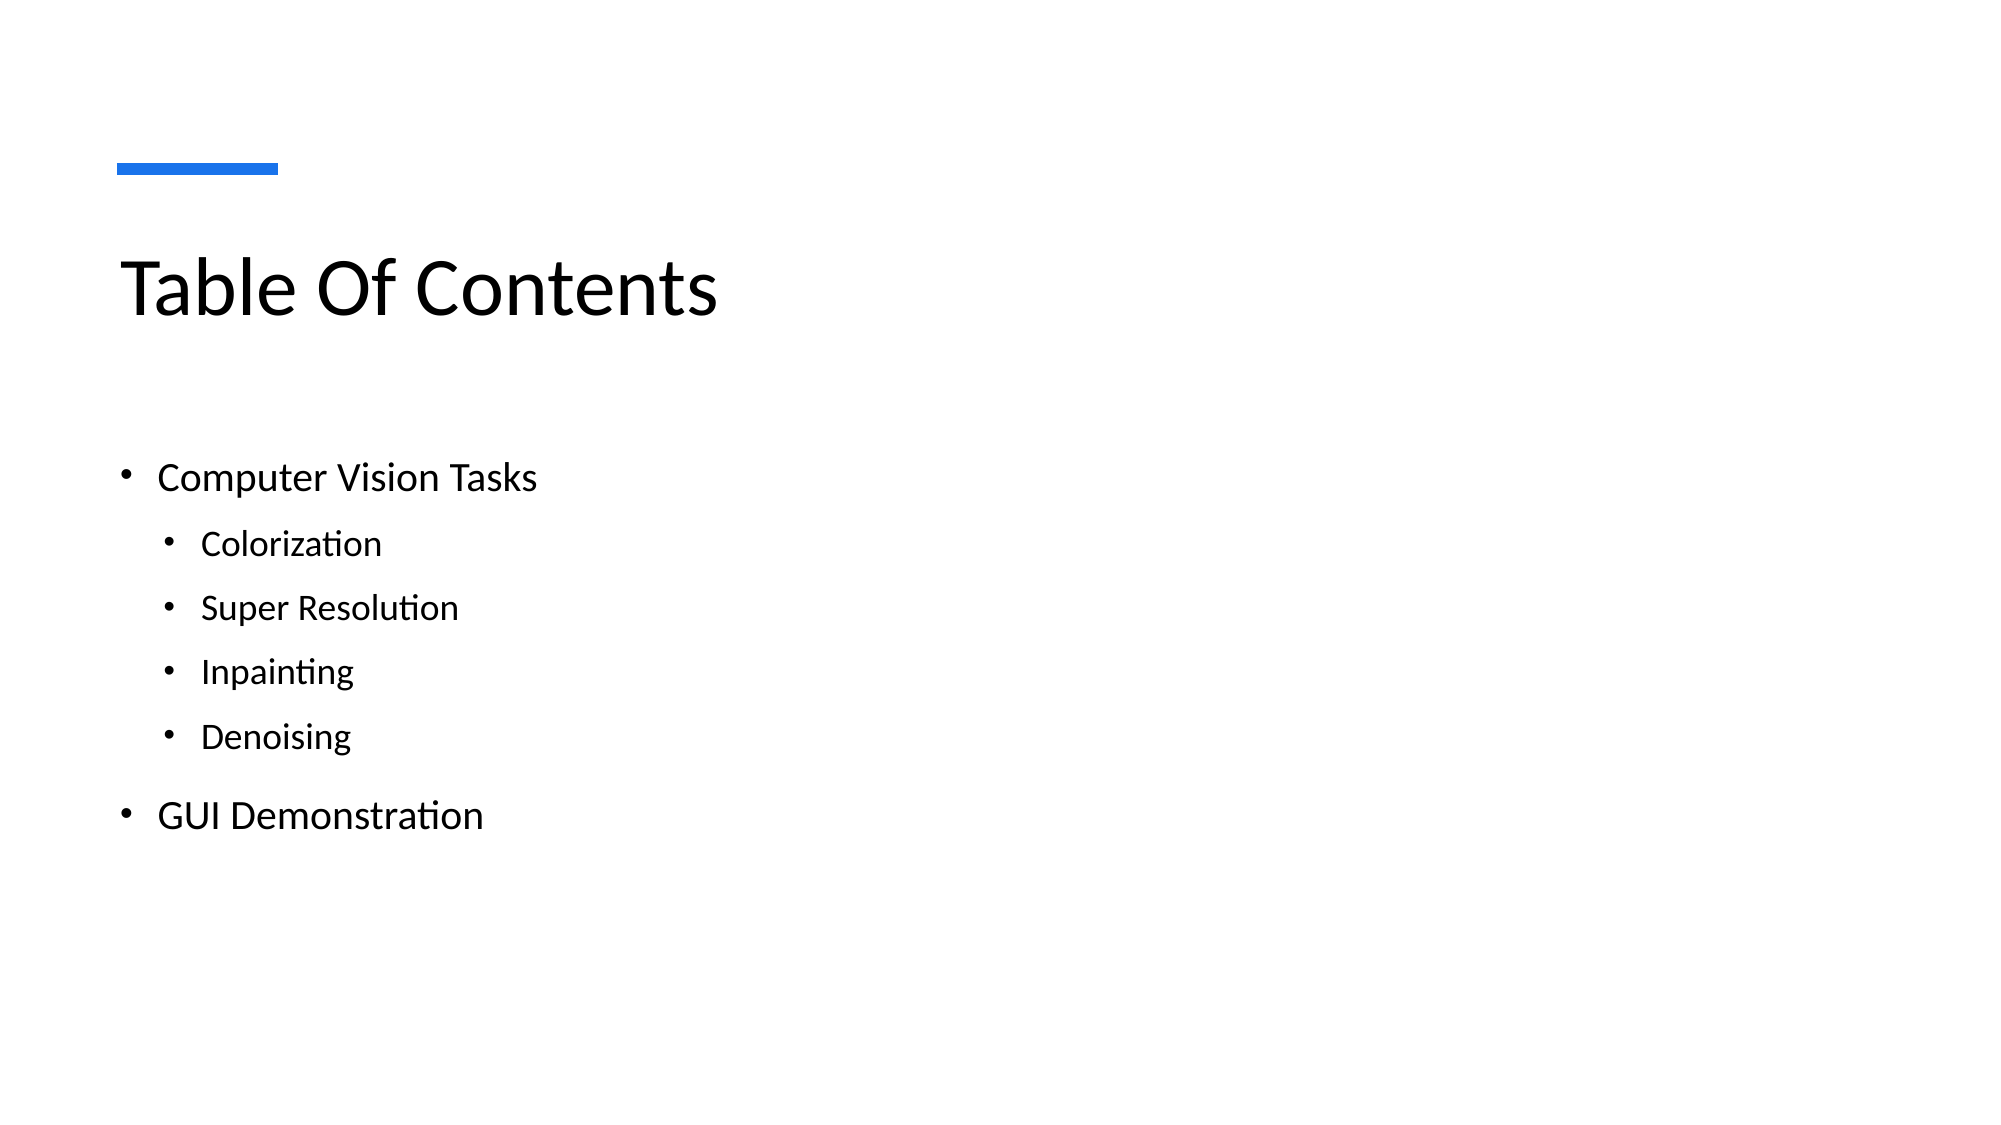

# Table Of Contents
Computer Vision Tasks
Colorization
Super Resolution
Inpainting
Denoising
GUI Demonstration